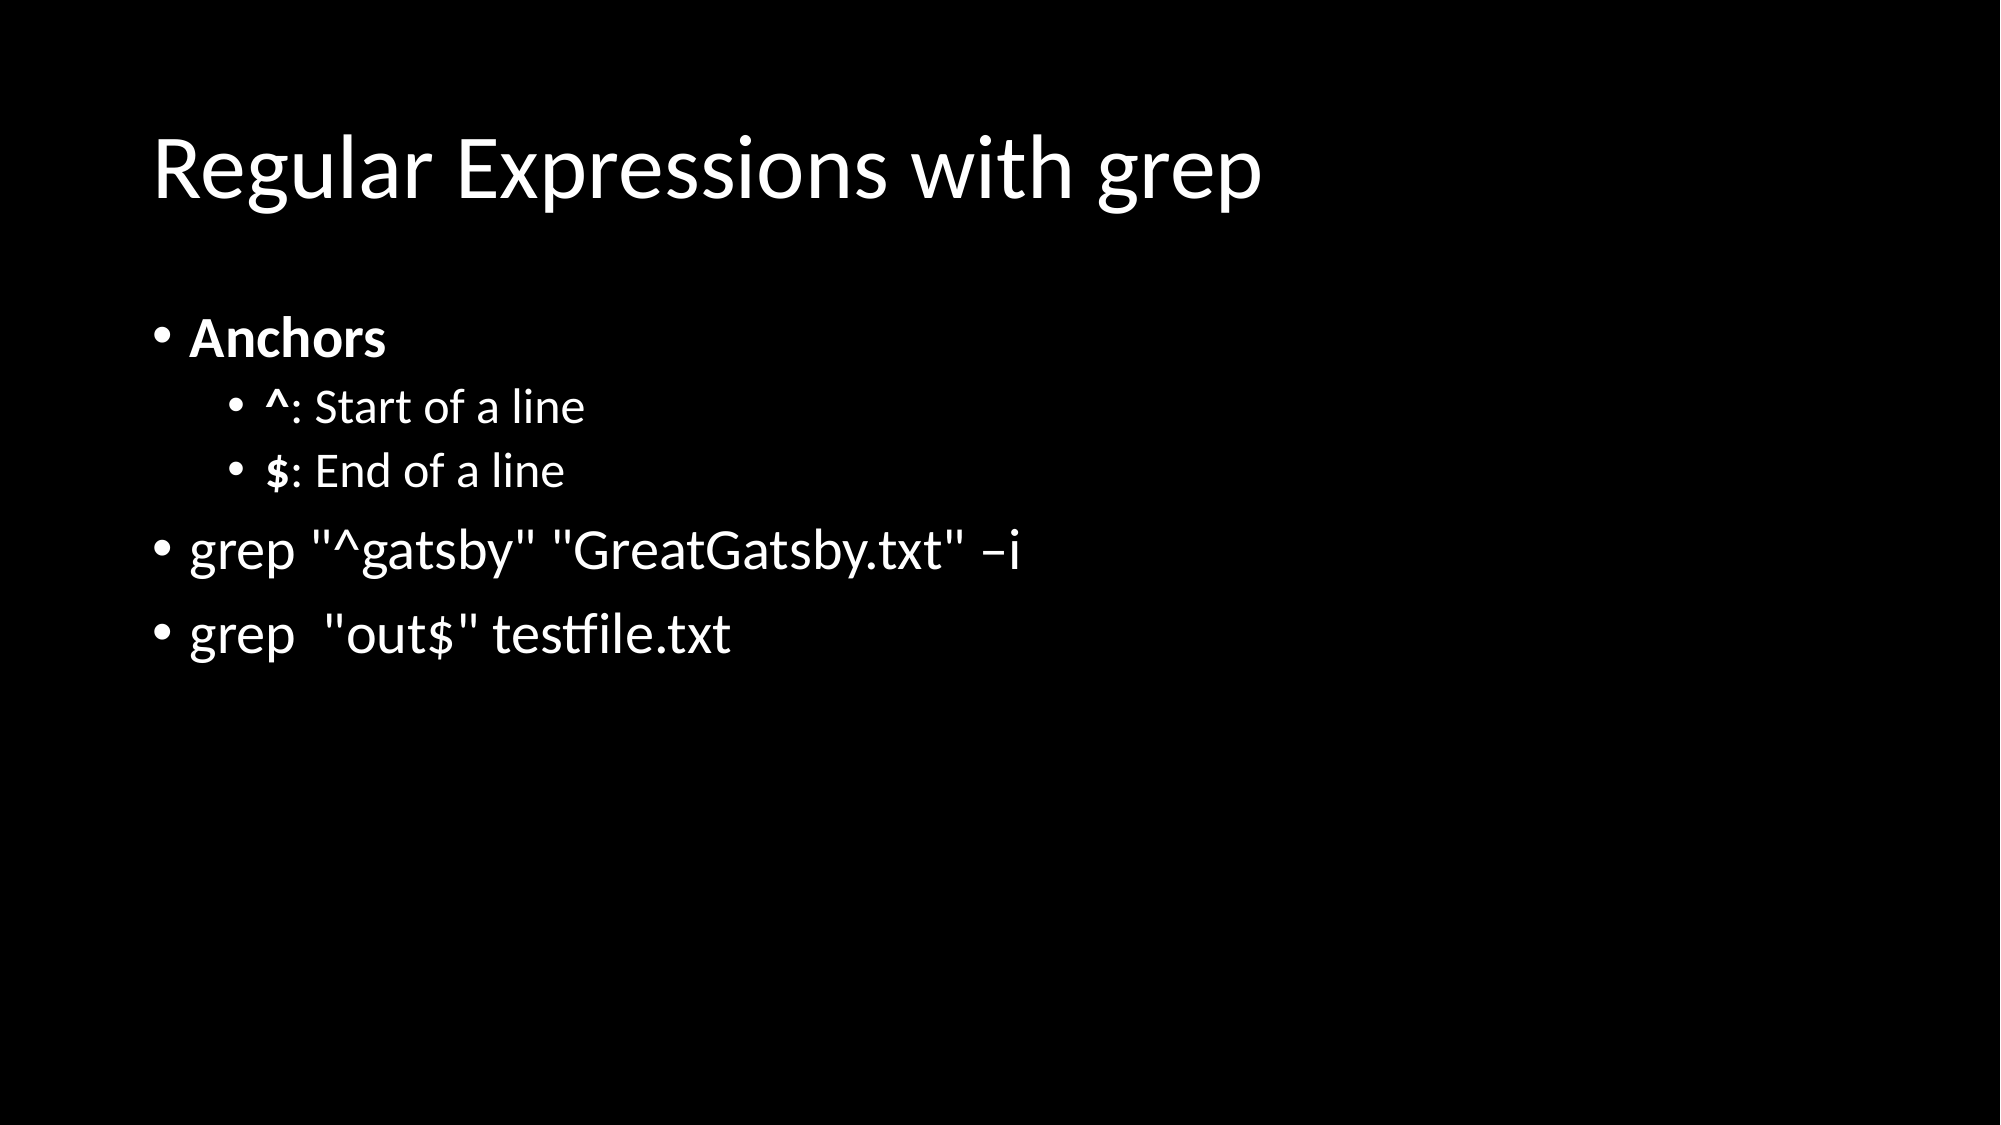

# Regular Expressions with grep
Anchors
^: Start of a line
$: End of a line
grep "^gatsby" "GreatGatsby.txt" –i
grep  "out$" testfile.txt